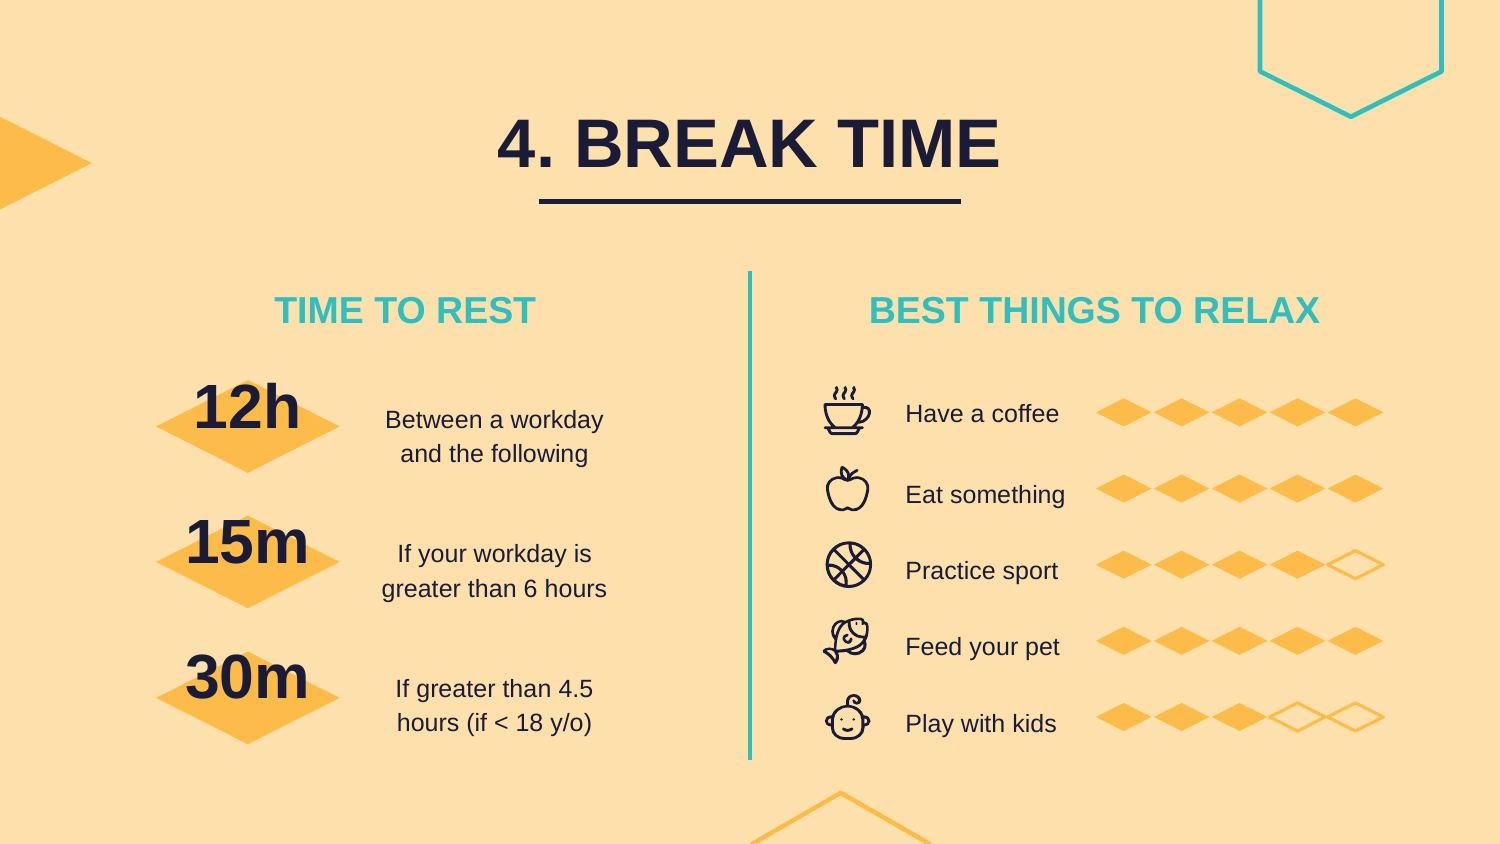

# 4. BREAK TIME
TIME TO REST
BEST THINGS TO RELAX
12h

Have a coffee

Between a workday and the following

Eat something

15m

If your workday is greater than 6 hours
Practice sport

Feed your pet

30m

If greater than 4.5 hours (if < 18 y/o)
Play with kids